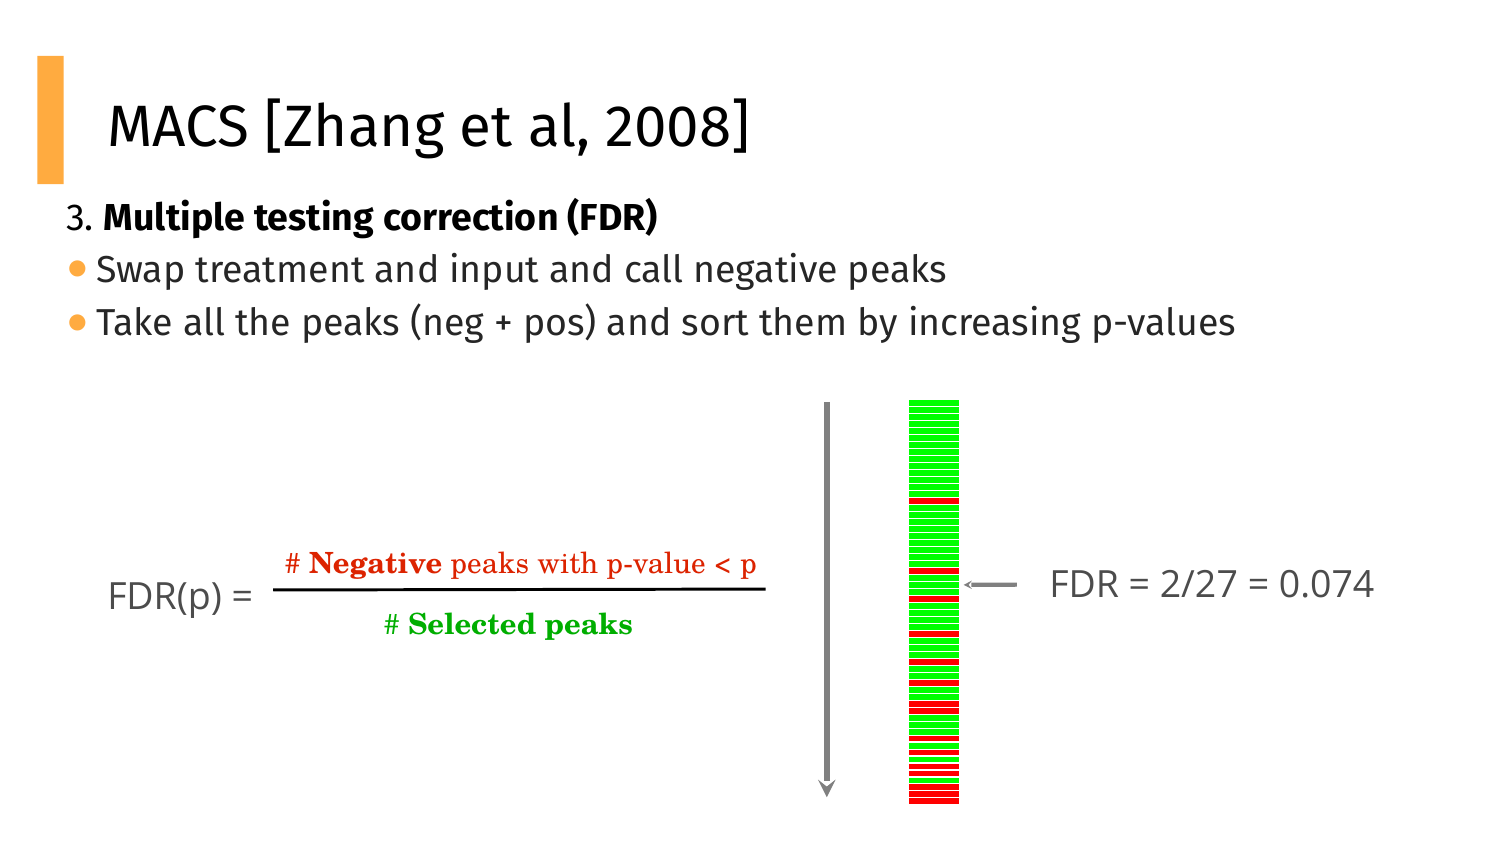

# MACS [Zhang et al, 2008]
3. Multiple testing correction (FDR)
Swap treatment and input and call negative peaks
Take all the peaks (neg + pos) and sort them by increasing p-values

# Negative peaks with p-value < p
FDR(p) =
# Selected peaks

FDR = 2/27 = 0.074